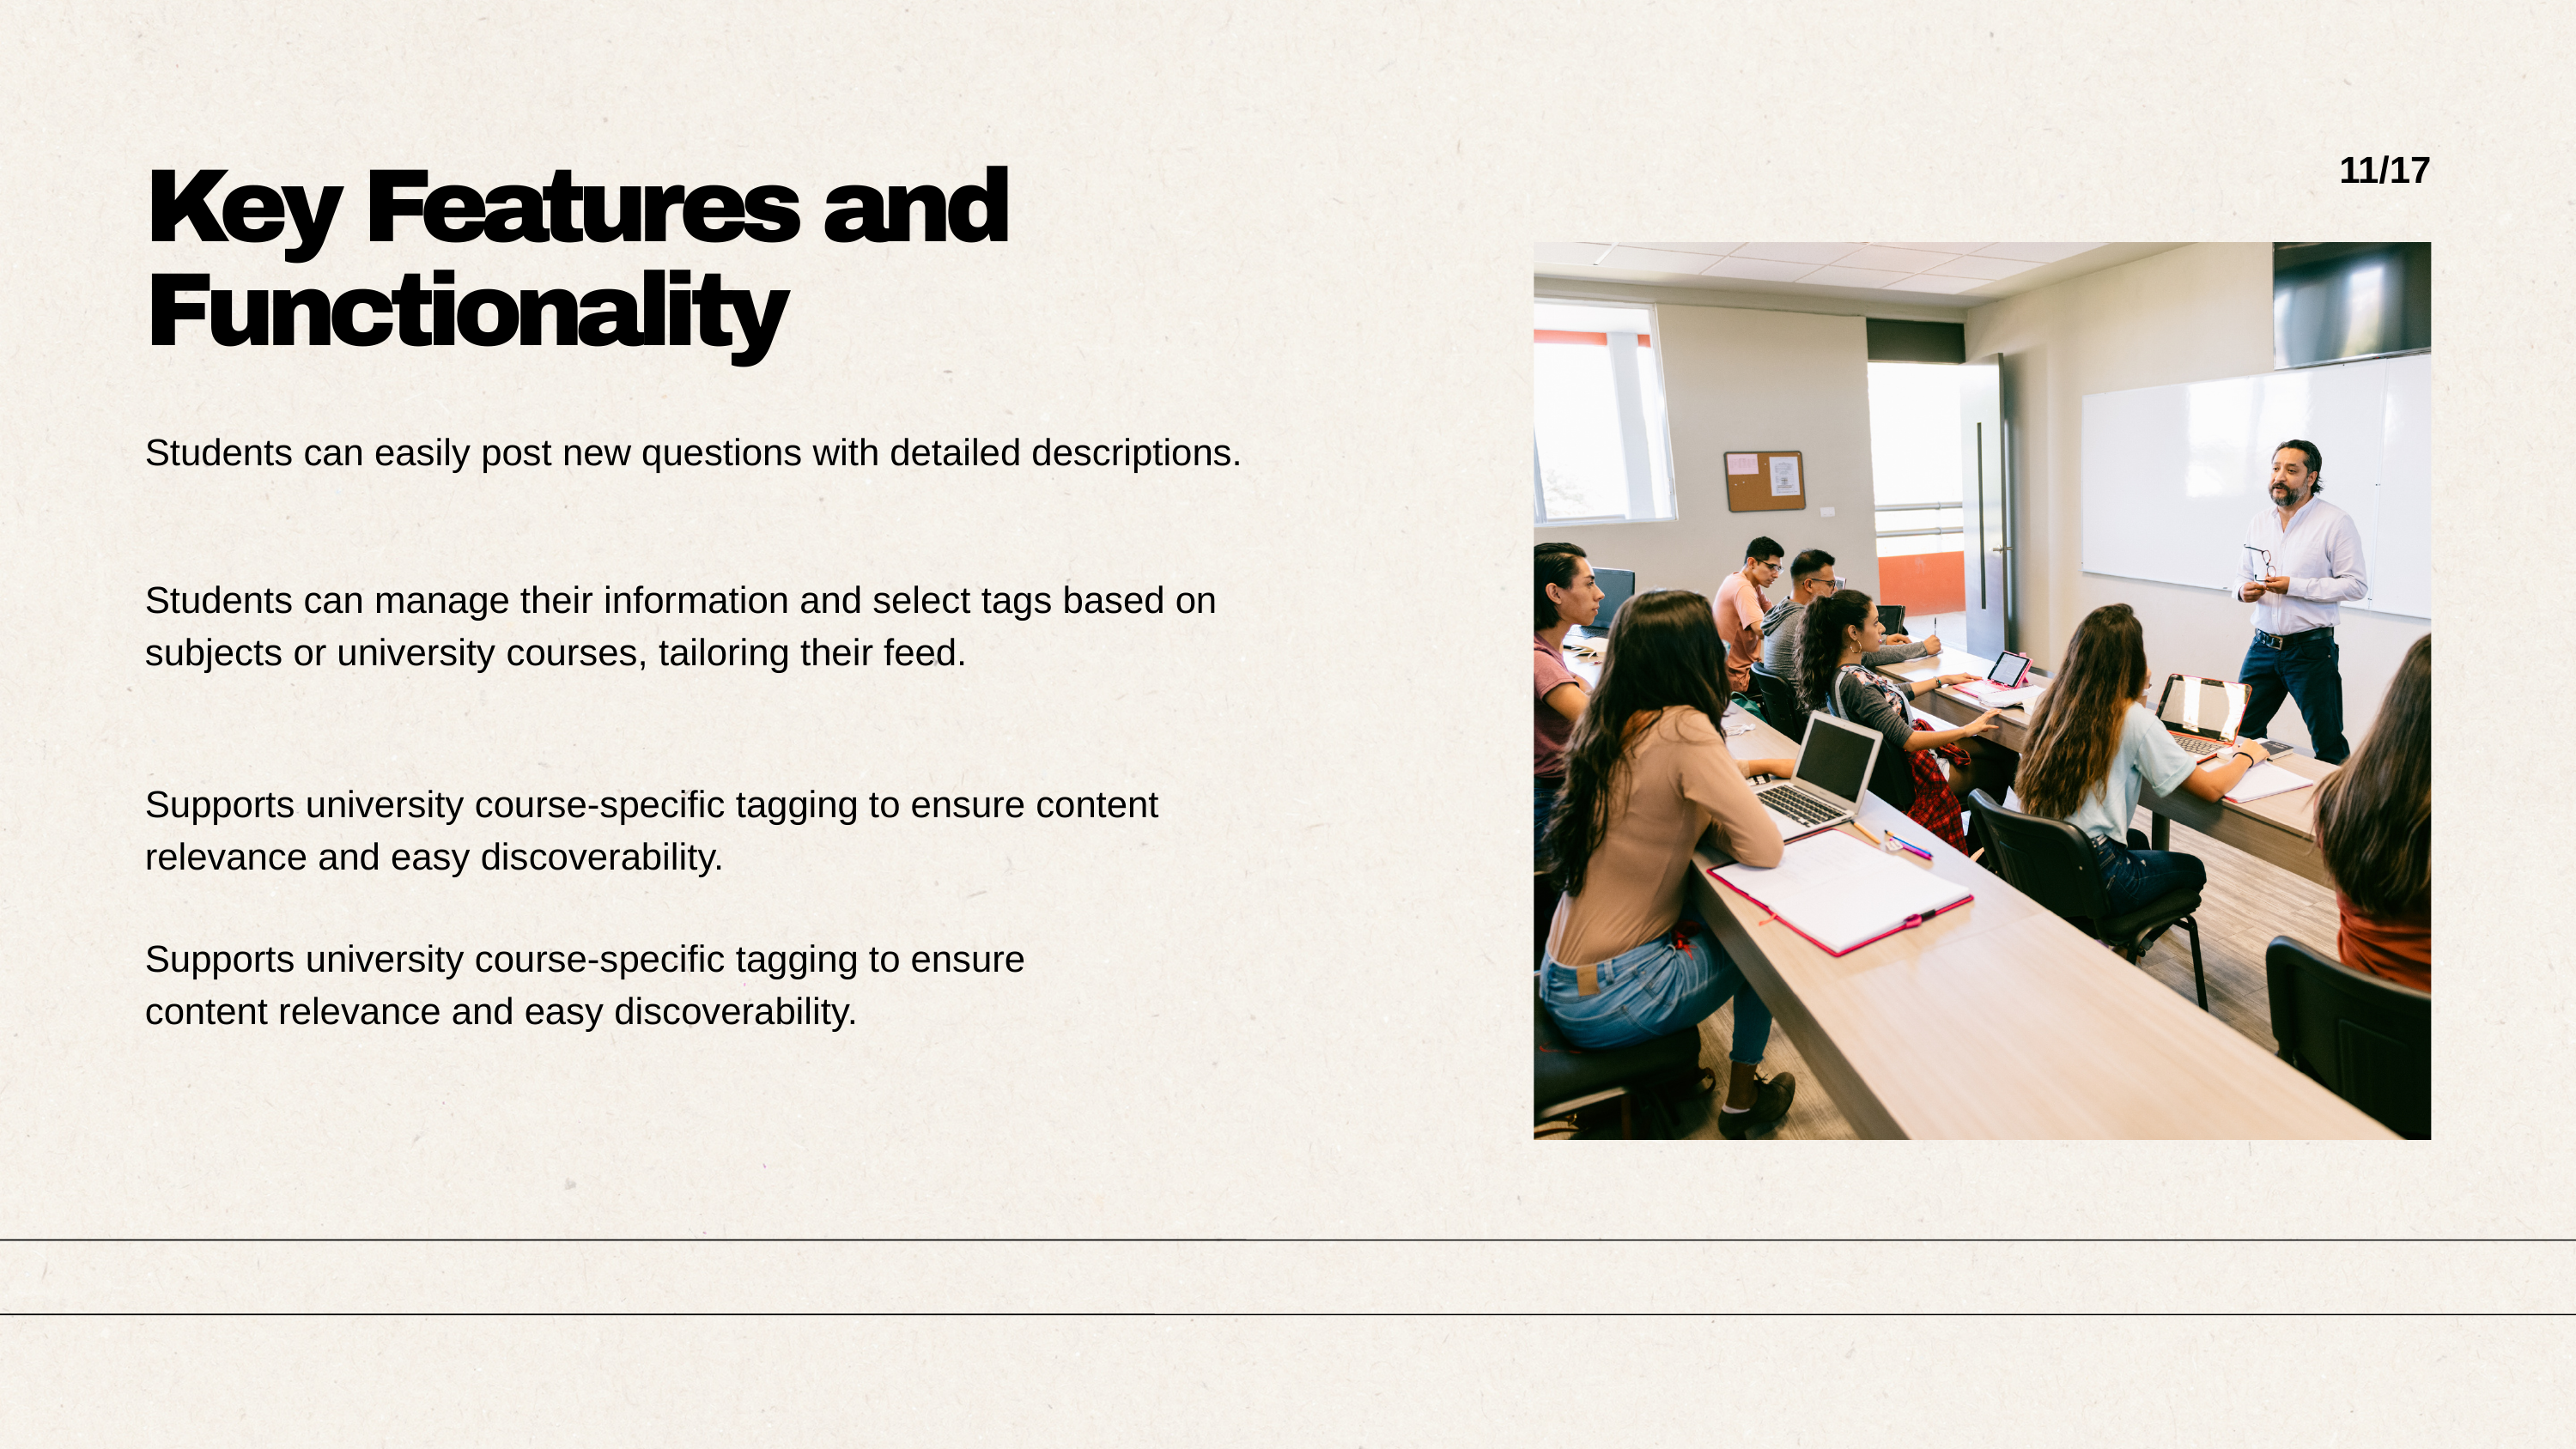

11/17
Key Features and Functionality

Students can easily post new questions with detailed descriptions.
Students can manage their information and select tags based on subjects or university courses, tailoring their feed.
Supports university course-specific tagging to ensure content relevance and easy discoverability.
Supports university course-specific tagging to ensure
content relevance and easy discoverability.